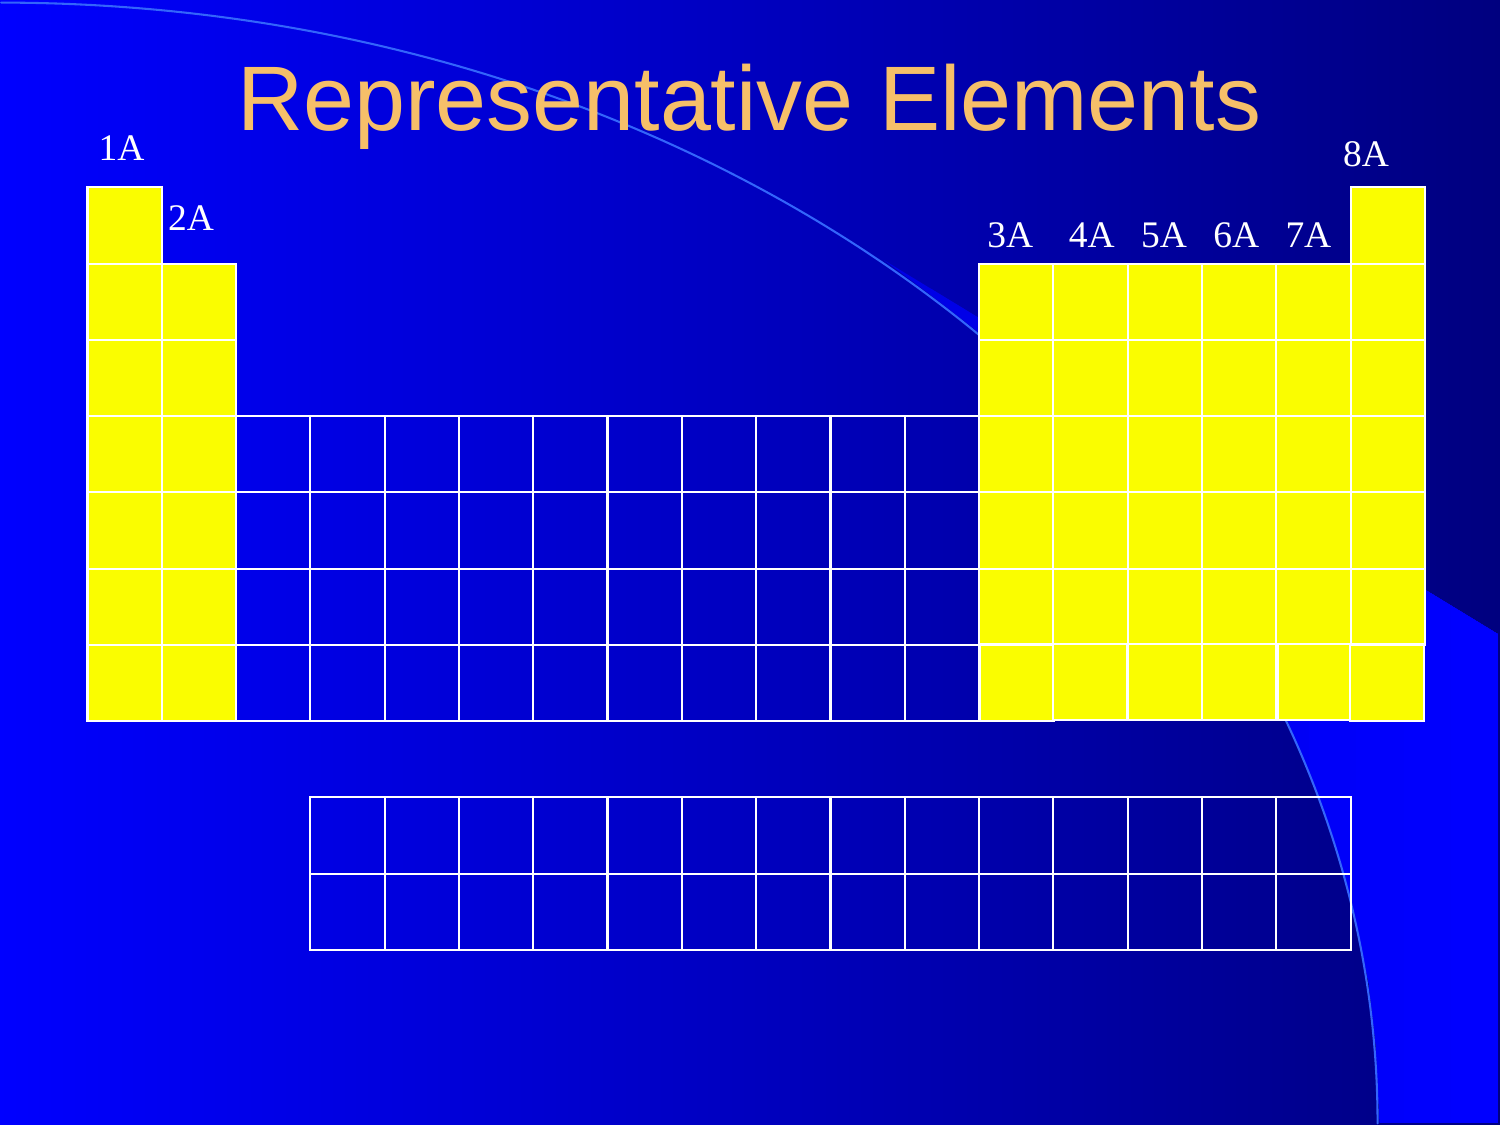

Representative Elements
1A
8A
2A

    3A    4A   5A   6A   7A